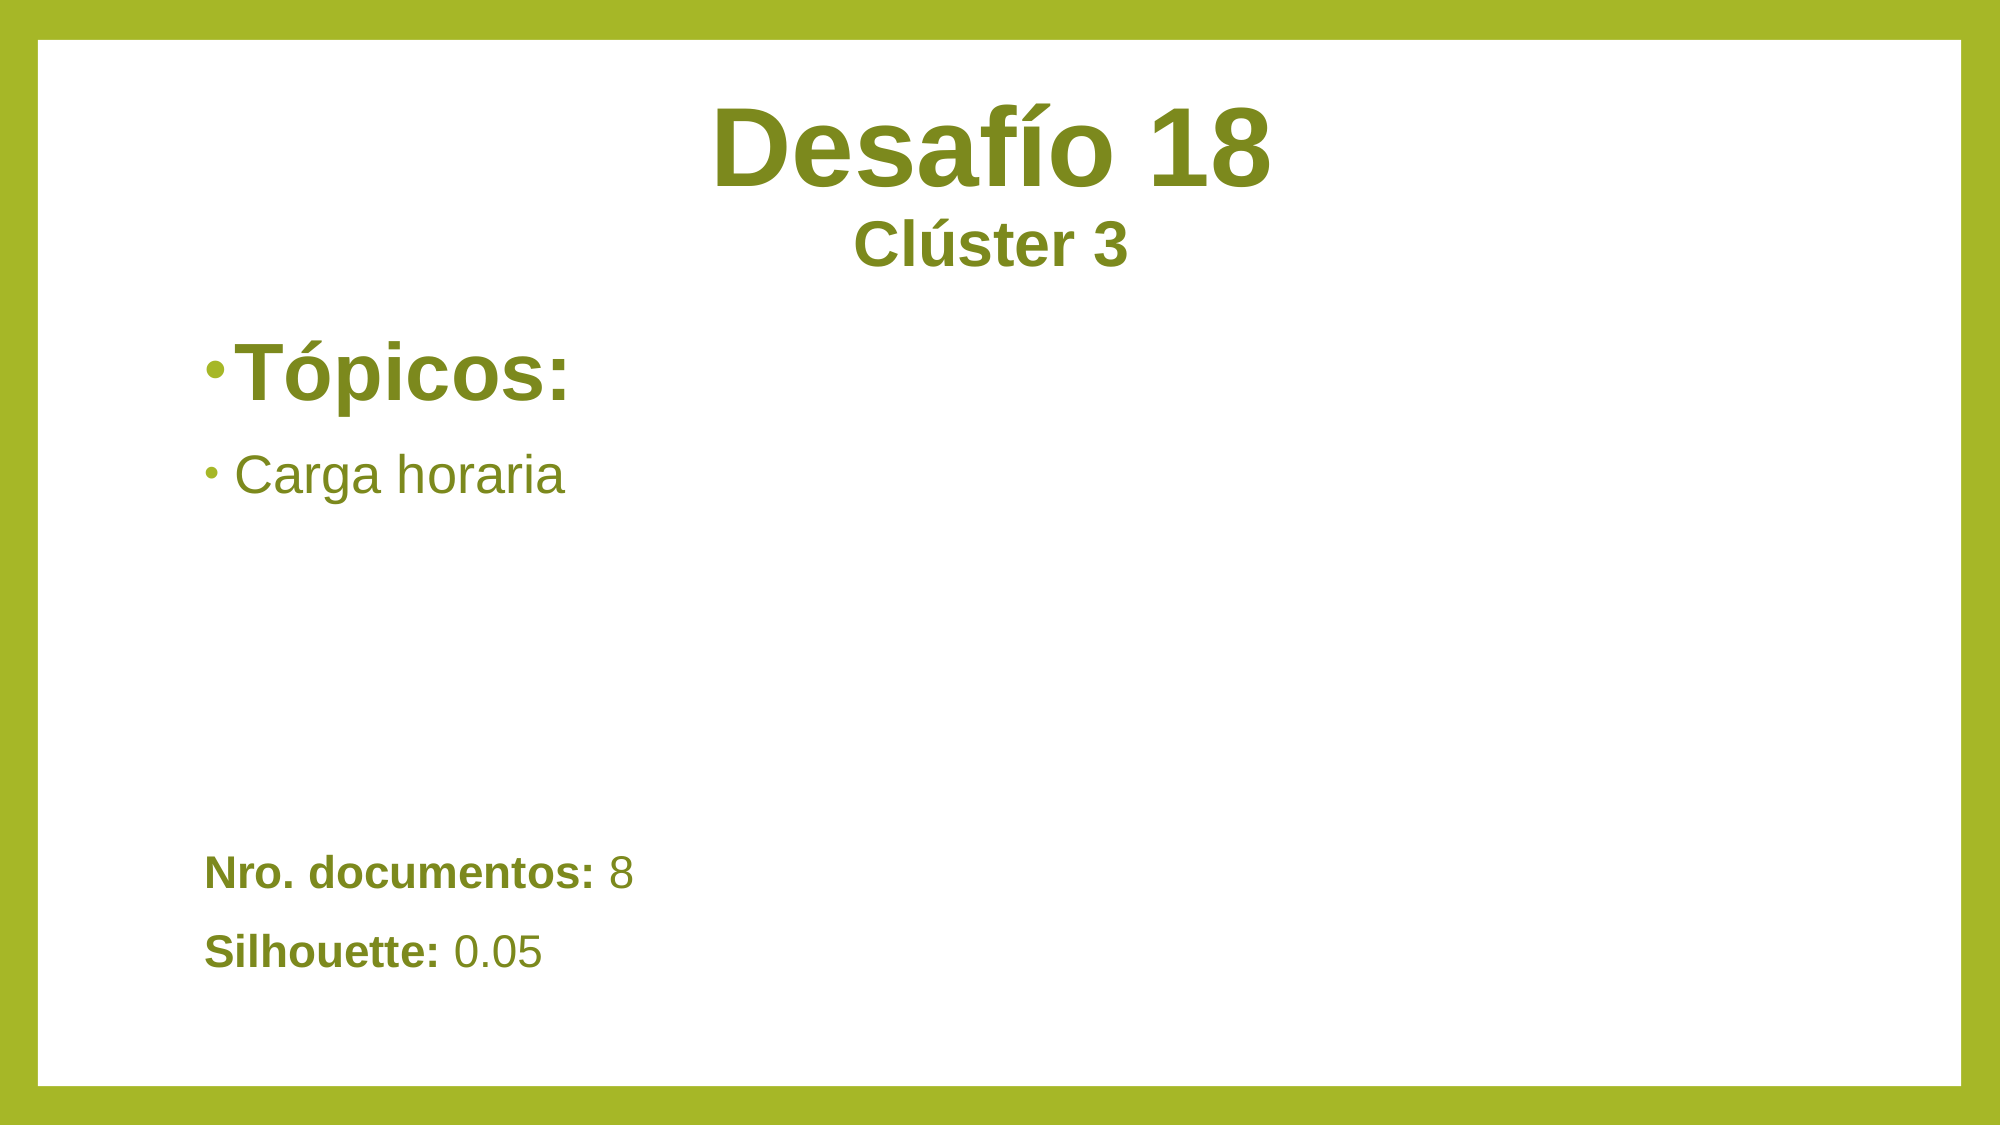

# Desafío 18 Clúster 3
Tópicos:
Carga horaria

Nro. documentos: 8
Silhouette: 0.05